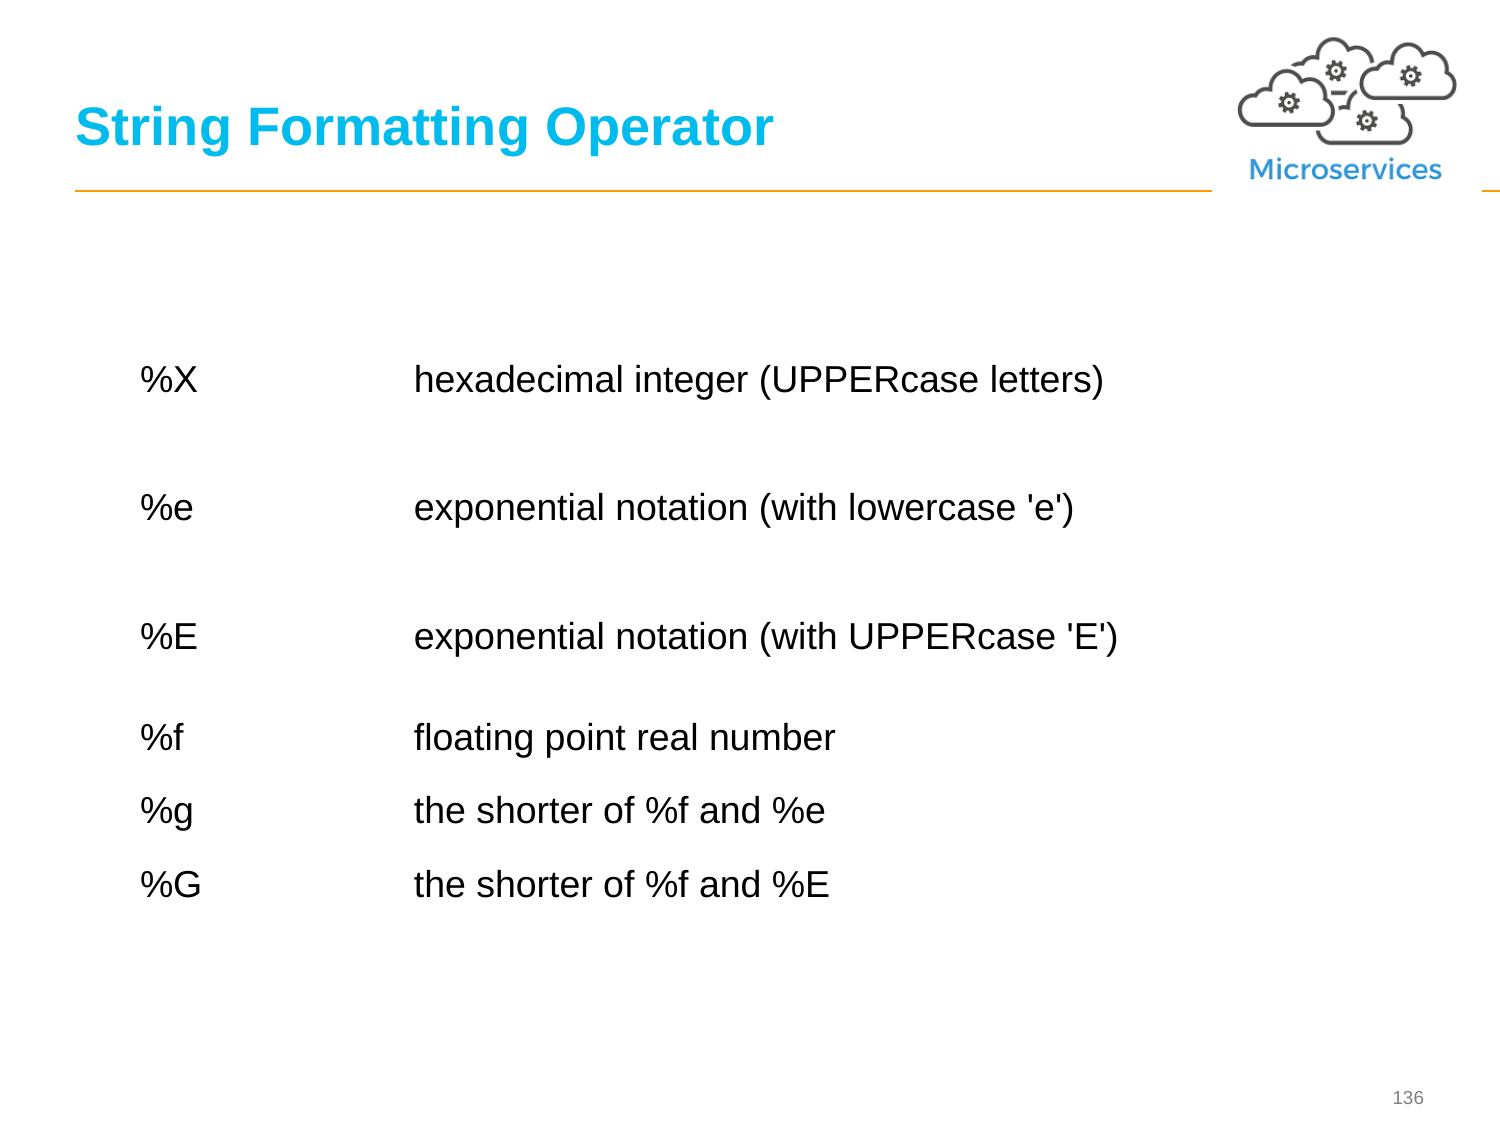

136
# String Formatting Operator
| %X | hexadecimal integer (UPPERcase letters) |
| --- | --- |
| %e | exponential notation (with lowercase 'e') |
| %E | exponential notation (with UPPERcase 'E') |
| %f | floating point real number |
| %g | the shorter of %f and %e |
| %G | the shorter of %f and %E |